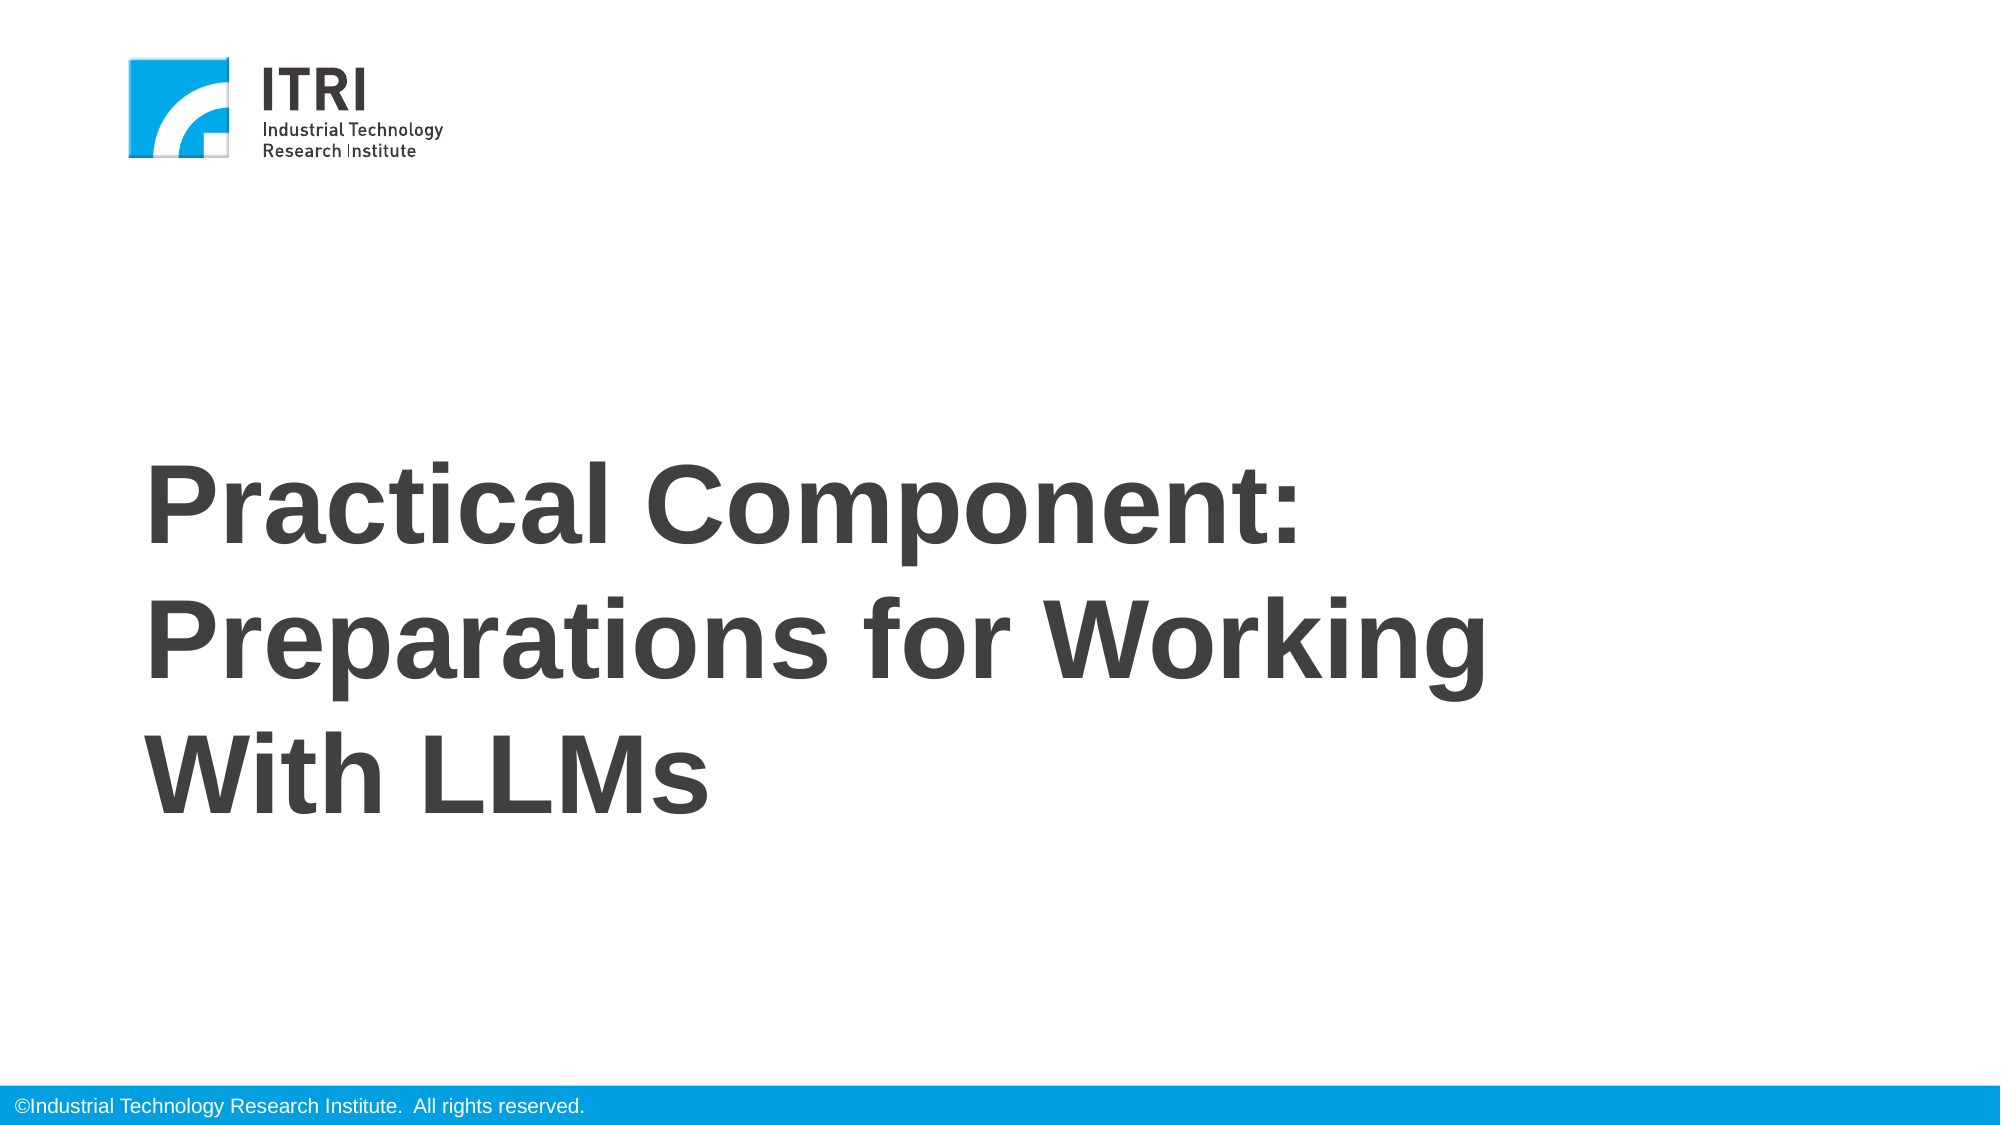

# Practical Component: Preparations for Working With LLMs